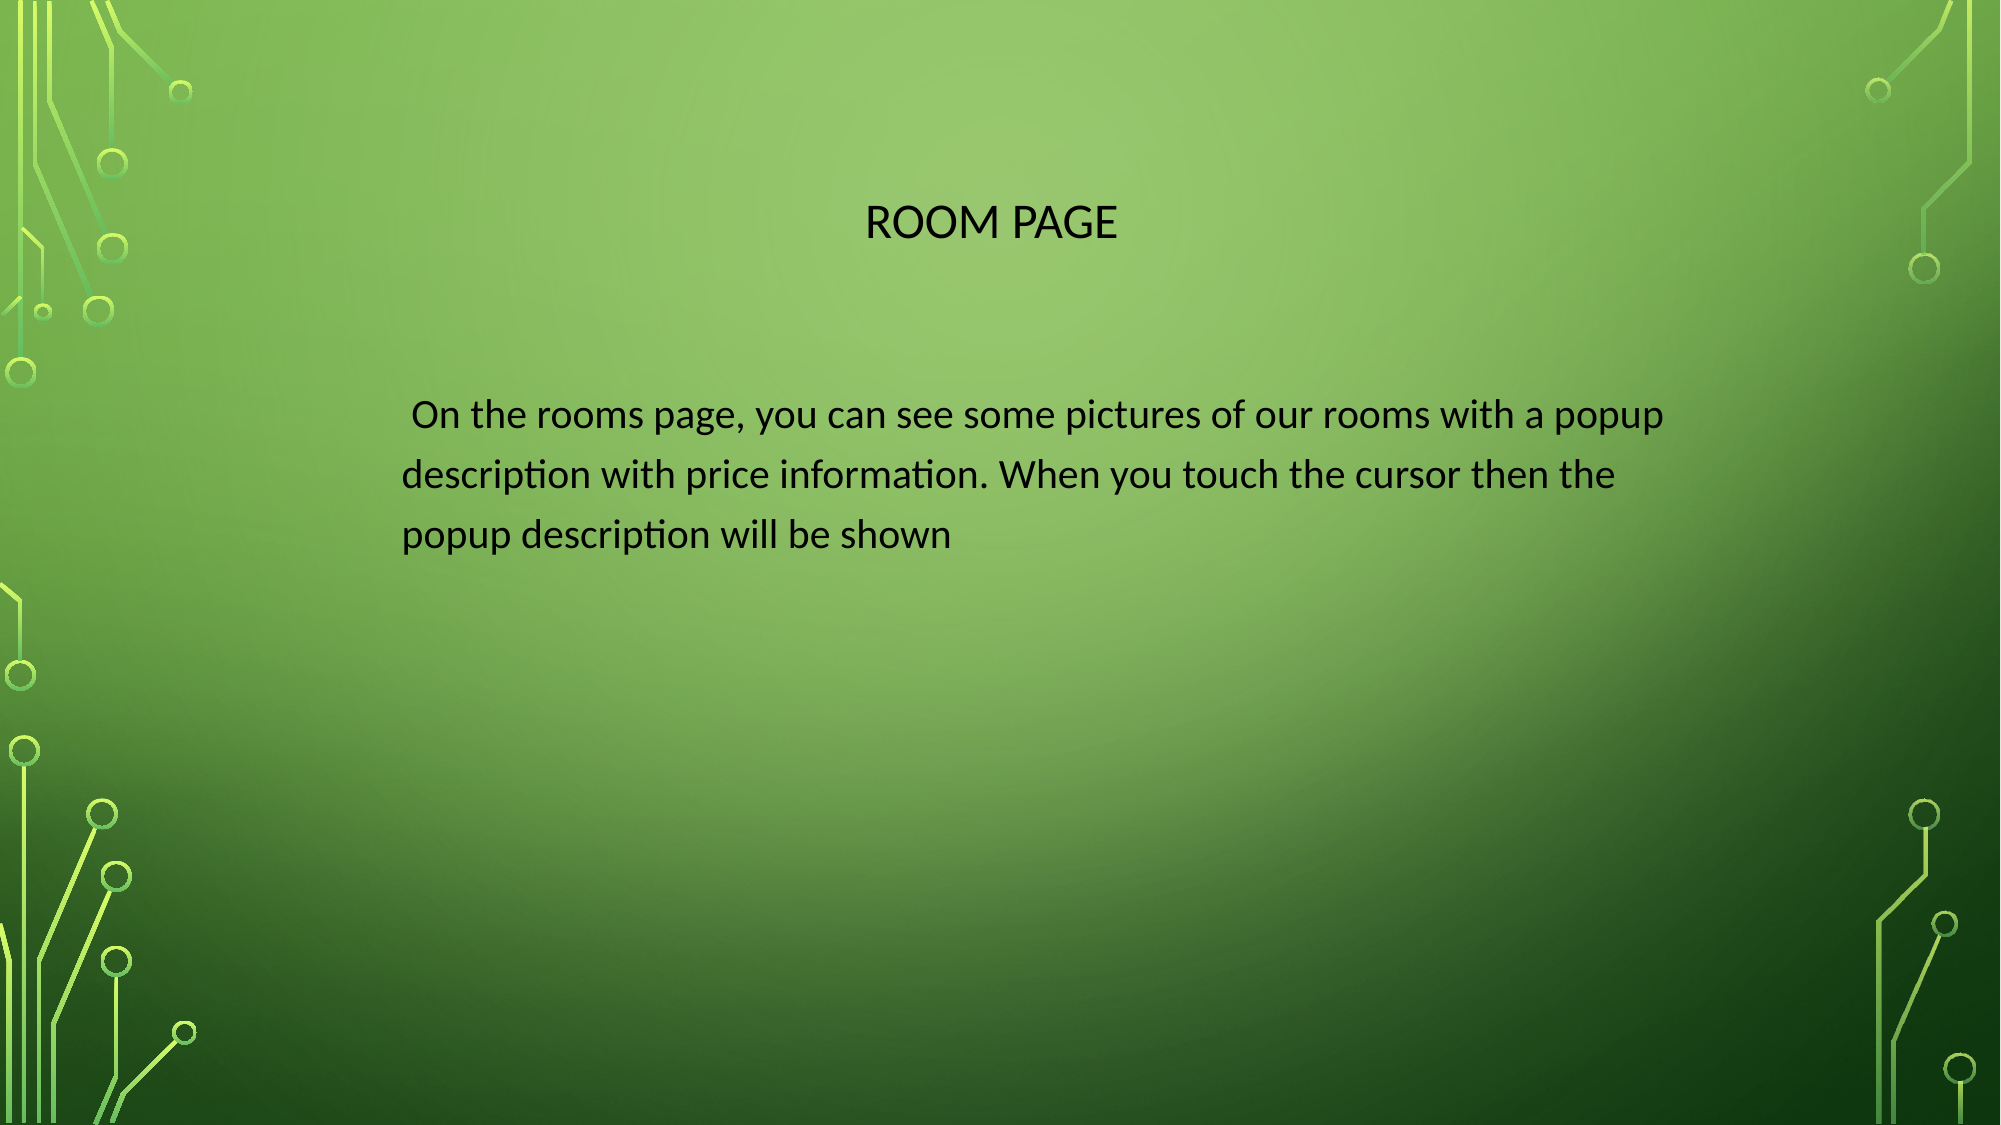

# room page
 On the rooms page, you can see some pictures of our rooms with a popup description with price information. When you touch the cursor then the popup description will be shown